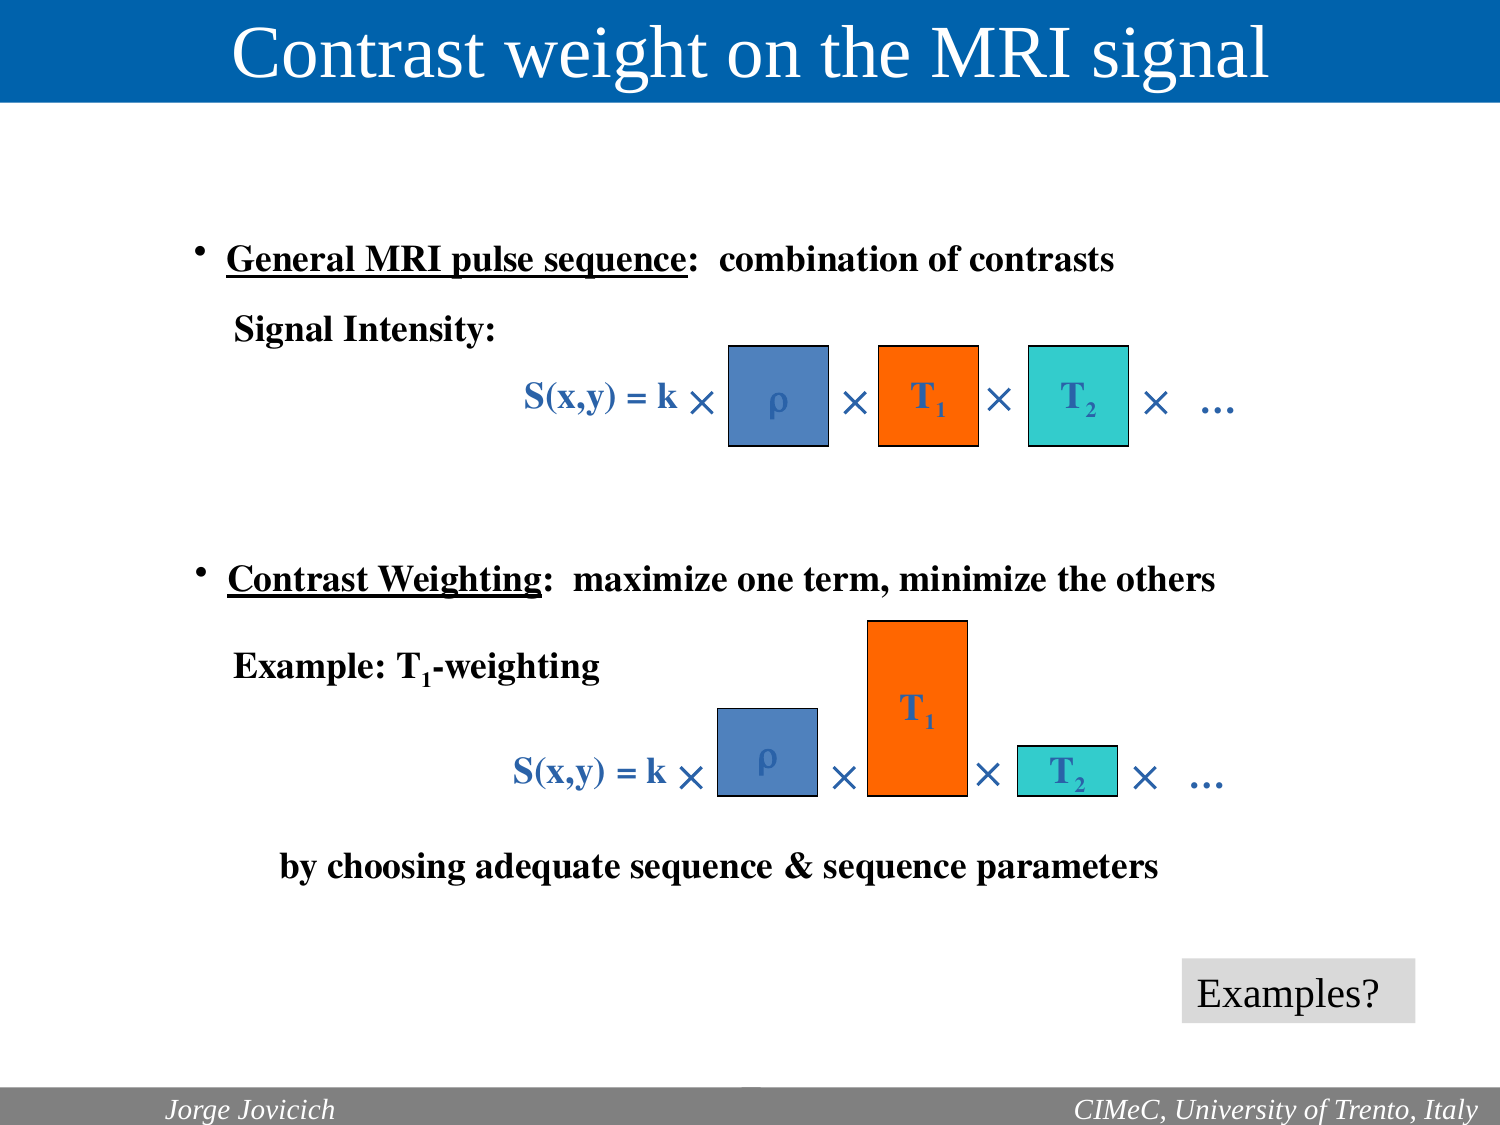

Contrast weight on the MRI signal
  General MRI pulse sequence:  combination of contrasts
Signal Intensity:
ρ
T1
T2
S(x,y) = k
×
×
×
 ×   …
  Contrast Weighting:  maximize one term, minimize the others
T1
Example: T1-weighting
ρ
S(x,y) = k
×
×
×
 ×   …
T2
by choosing adequate sequence & sequence parameters
Examples?
	Jorge Jovicich
     CIMeC, University of Trento, Italy